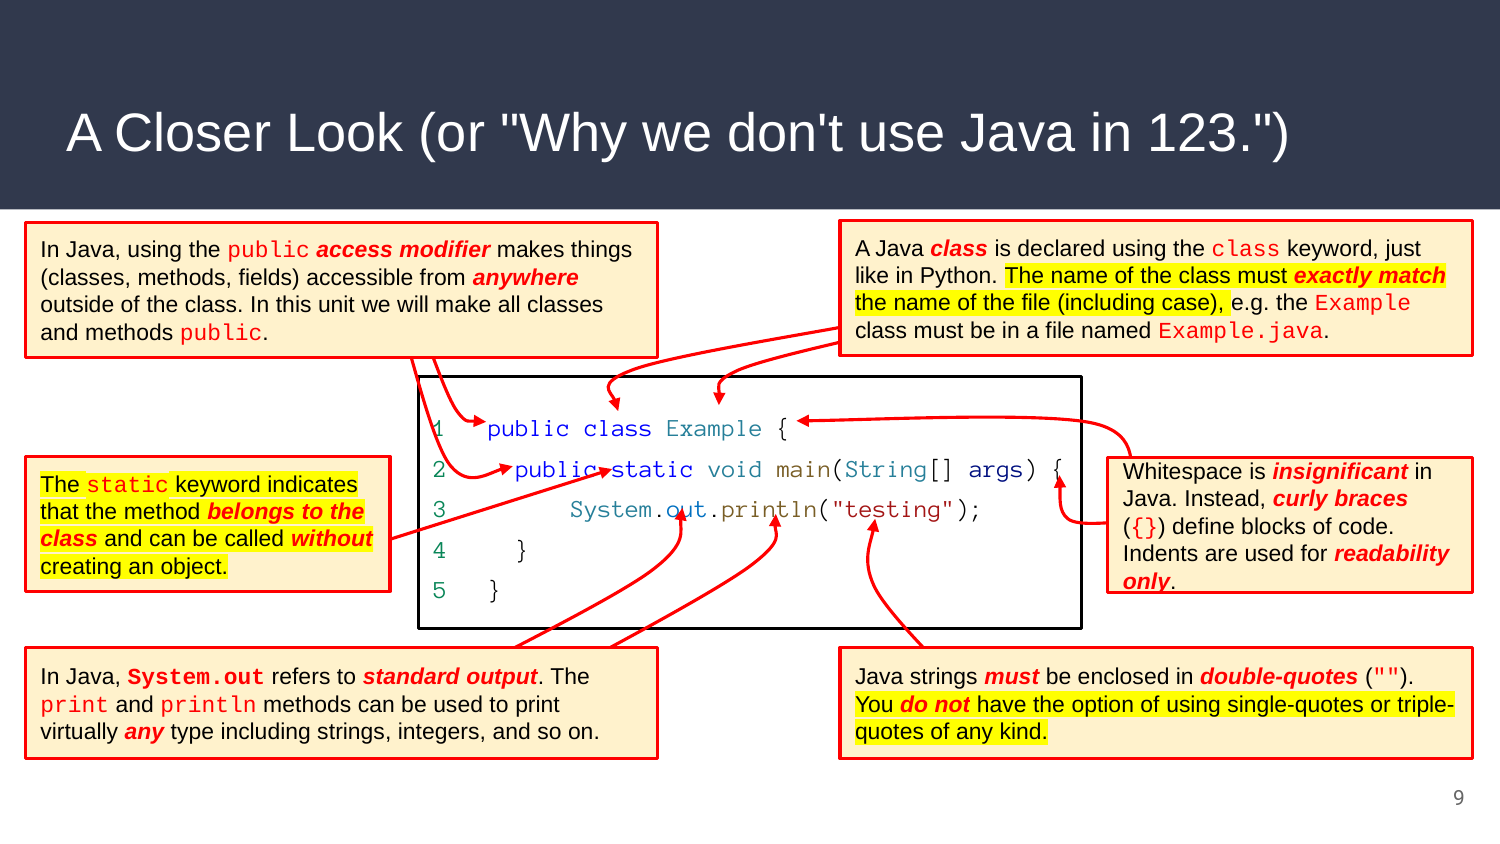

# A Closer Look (or "Why we don't use Java in 123.")
A Java class is declared using the class keyword, just like in Python. The name of the class must exactly match the name of the file (including case), e.g. the Example class must be in a file named Example.java.
In Java, using the public access modifier makes things (classes, methods, fields) accessible from anywhere outside of the class. In this unit we will make all classes and methods public.

1   public class Example {
2     public static void main(String[] args) {
3         System.out.println("testing");
4     }
5   }

The static keyword indicates that the method belongs to the class and can be called without creating an object.
Whitespace is insignificant in Java. Instead, curly braces ({}) define blocks of code. Indents are used for readability only.

In Java, System.out refers to standard output. The print and println methods can be used to print virtually any type including strings, integers, and so on.
Java strings must be enclosed in double-quotes (""). You do not have the option of using single-quotes or triple-quotes of any kind.
9